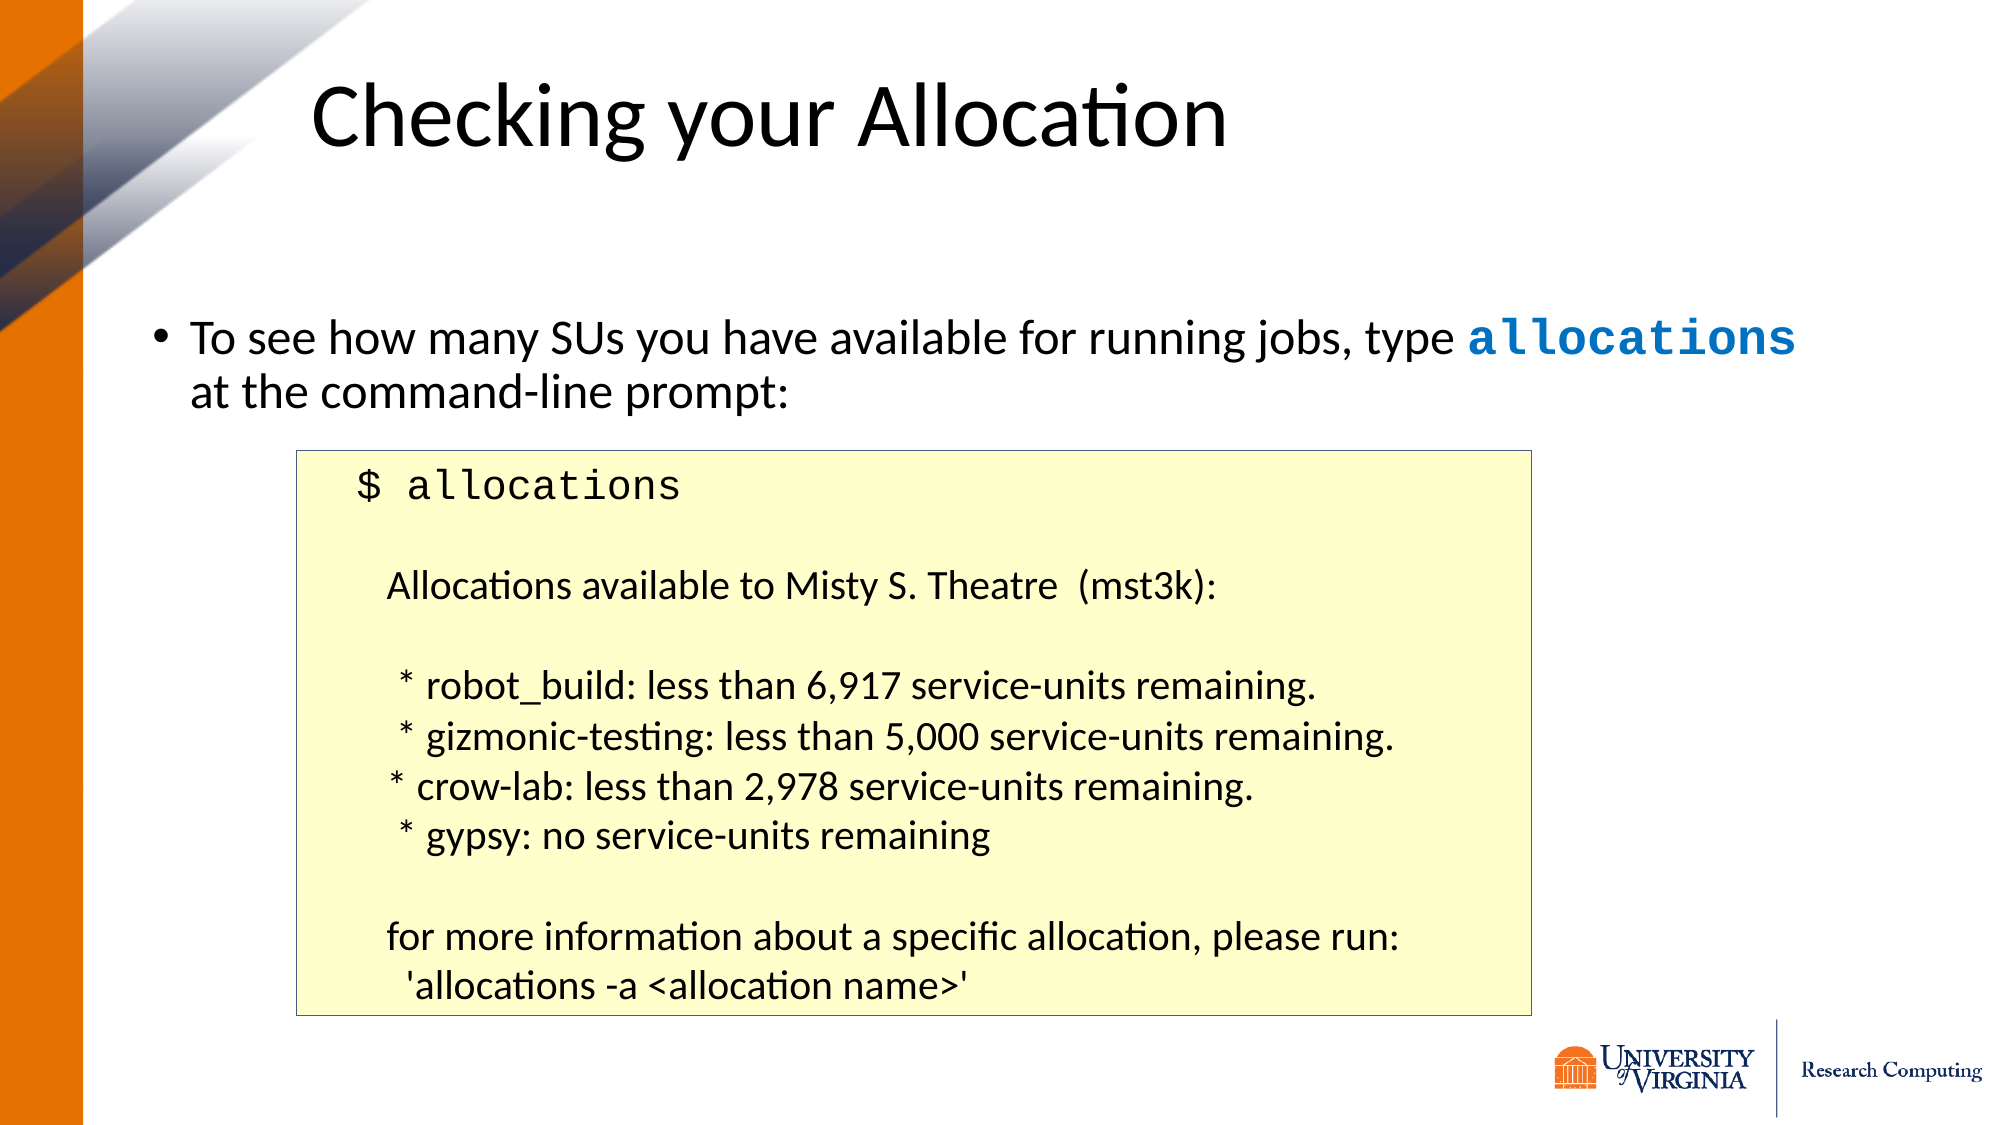

# Checking your Allocation
To see how many SUs you have available for running jobs, type allocations at the command-line prompt:

$ allocations

Allocations available to Misty S. Theatre  (mst3k):

 * robot_build: less than 6,917 service-units remaining.
 * gizmonic-testing: less than 5,000 service-units remaining.
* crow-lab: less than 2,978 service-units remaining.
 * gypsy: no service-units remaining

for more information about a specific allocation, please run:
  'allocations -a <allocation name>'